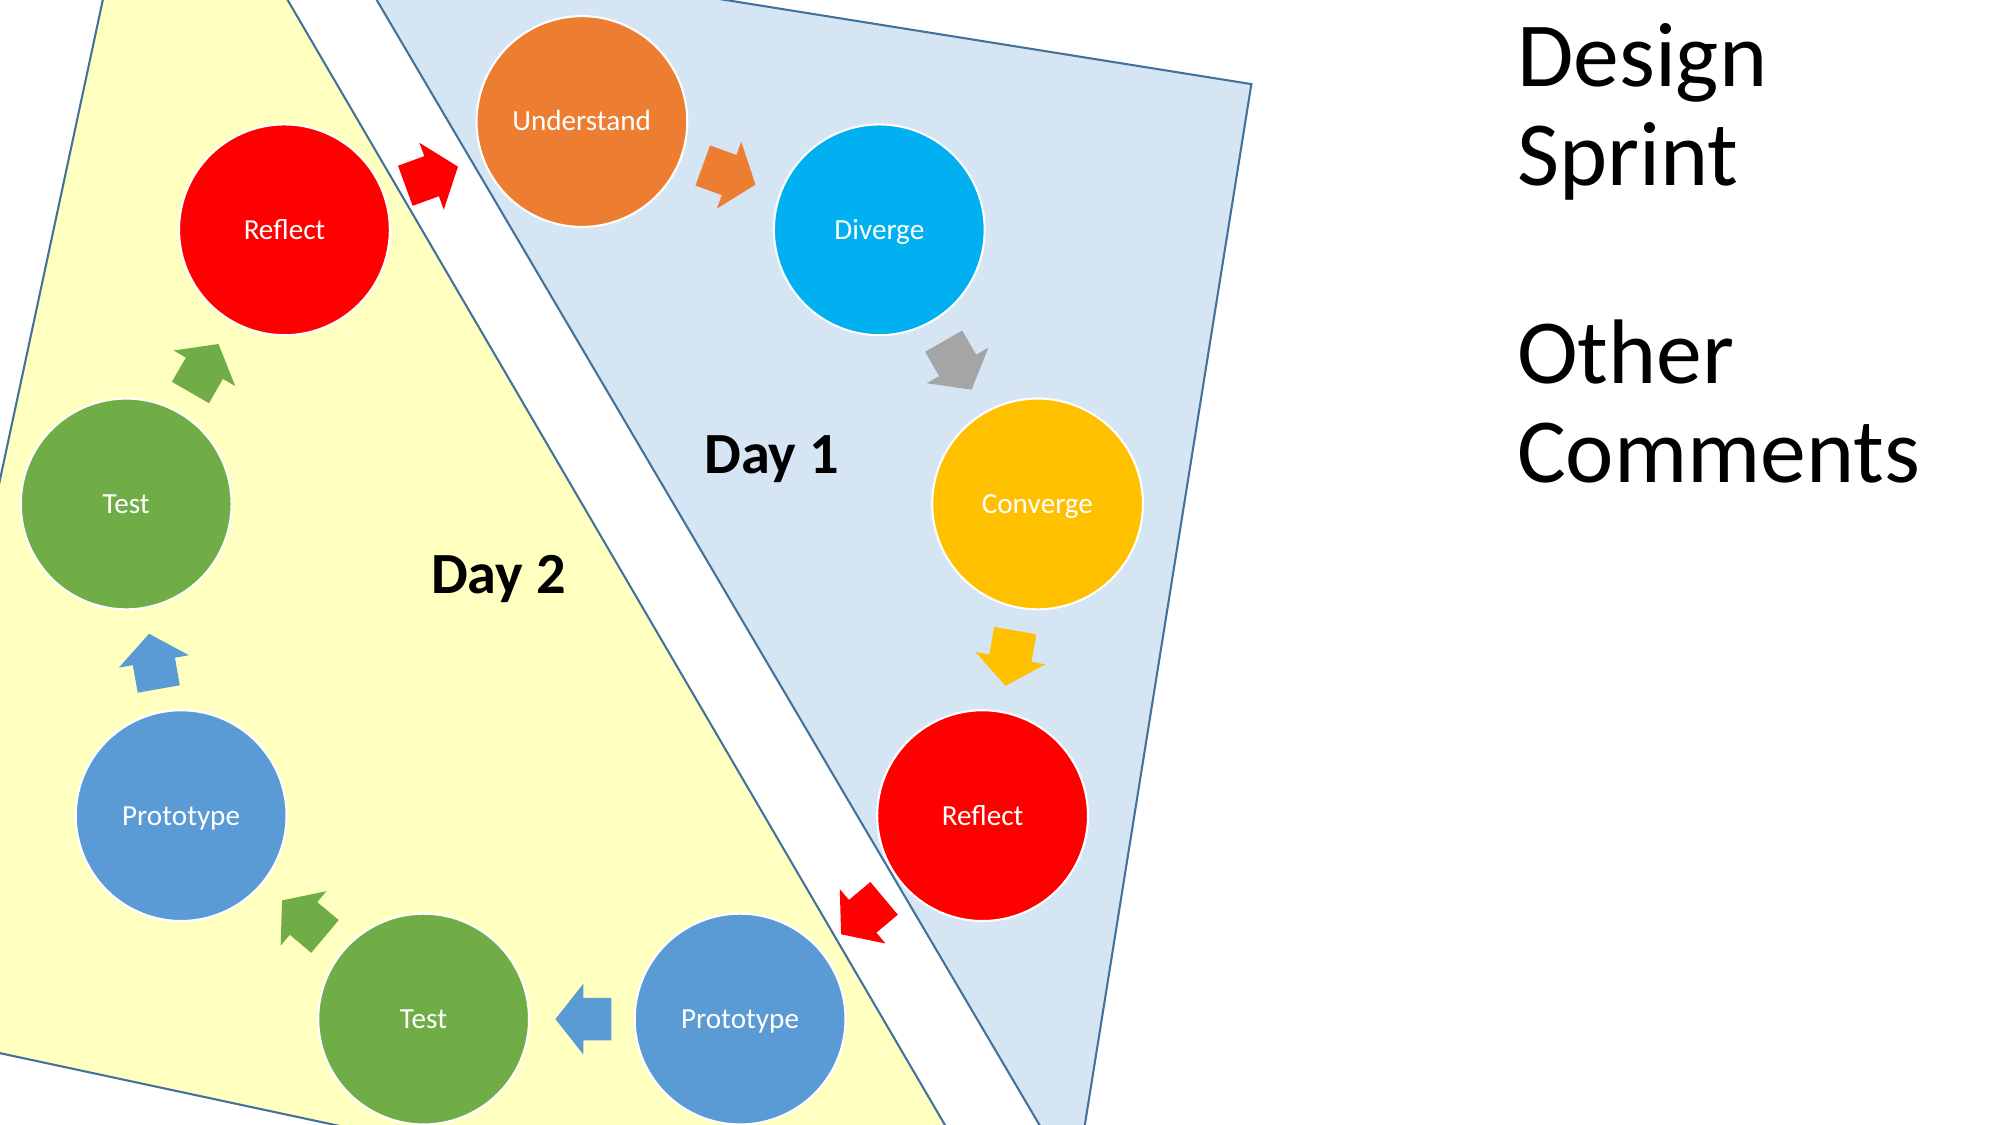

# Design Sprint Other Comments

Understand

Reflect
Diverge

Test
Converge

Prototype
Reflect

Test
Prototype

Day 1
Day 2